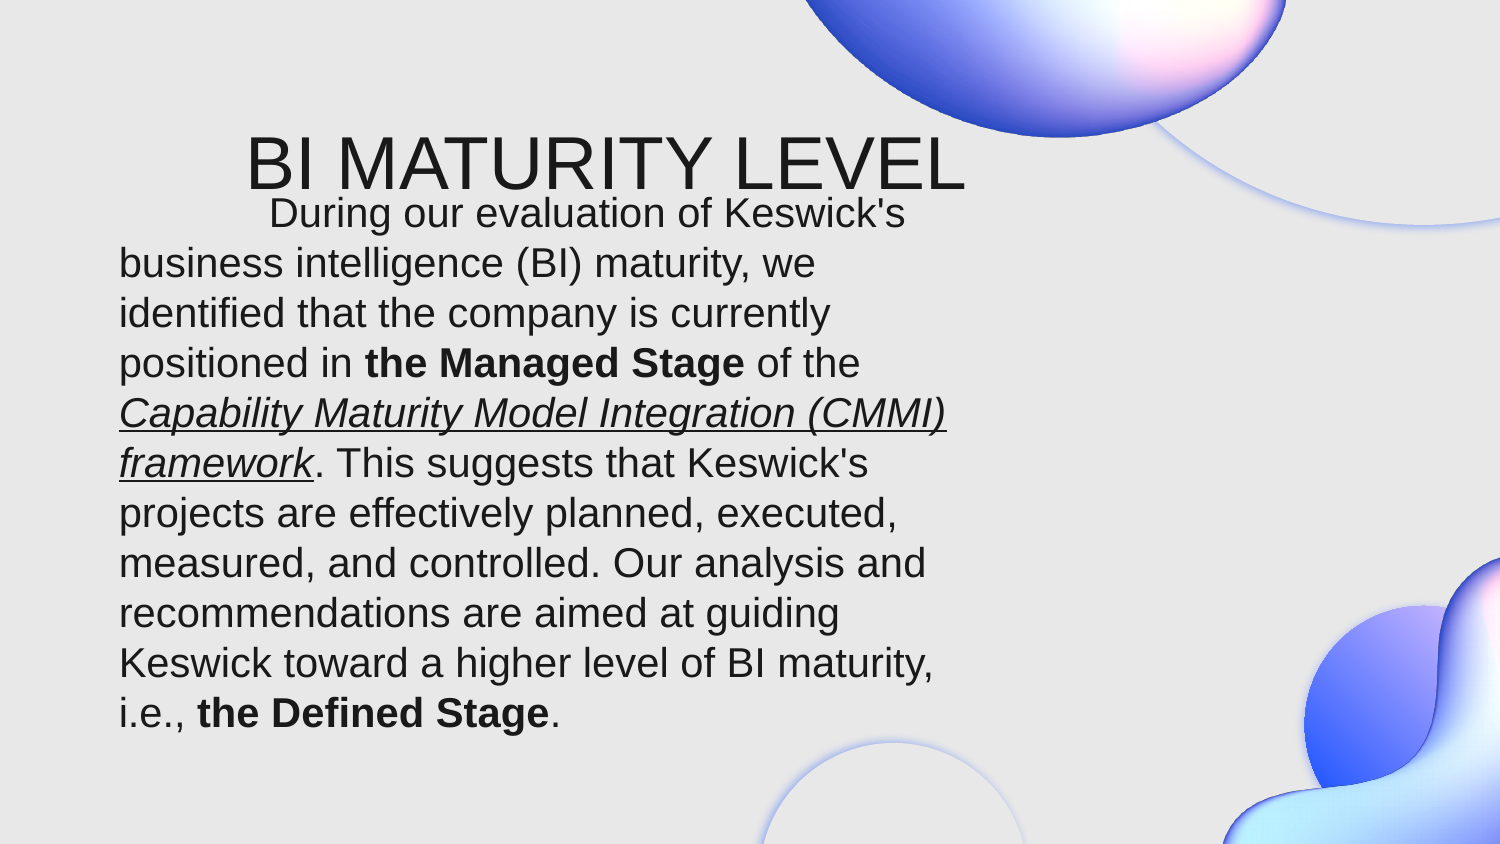

# BI MATURITY LEVEL
	During our evaluation of Keswick's business intelligence (BI) maturity, we identified that the company is currently positioned in the Managed Stage of the Capability Maturity Model Integration (CMMI) framework. This suggests that Keswick's projects are effectively planned, executed, measured, and controlled. Our analysis and recommendations are aimed at guiding Keswick toward a higher level of BI maturity, i.e., the Defined Stage.